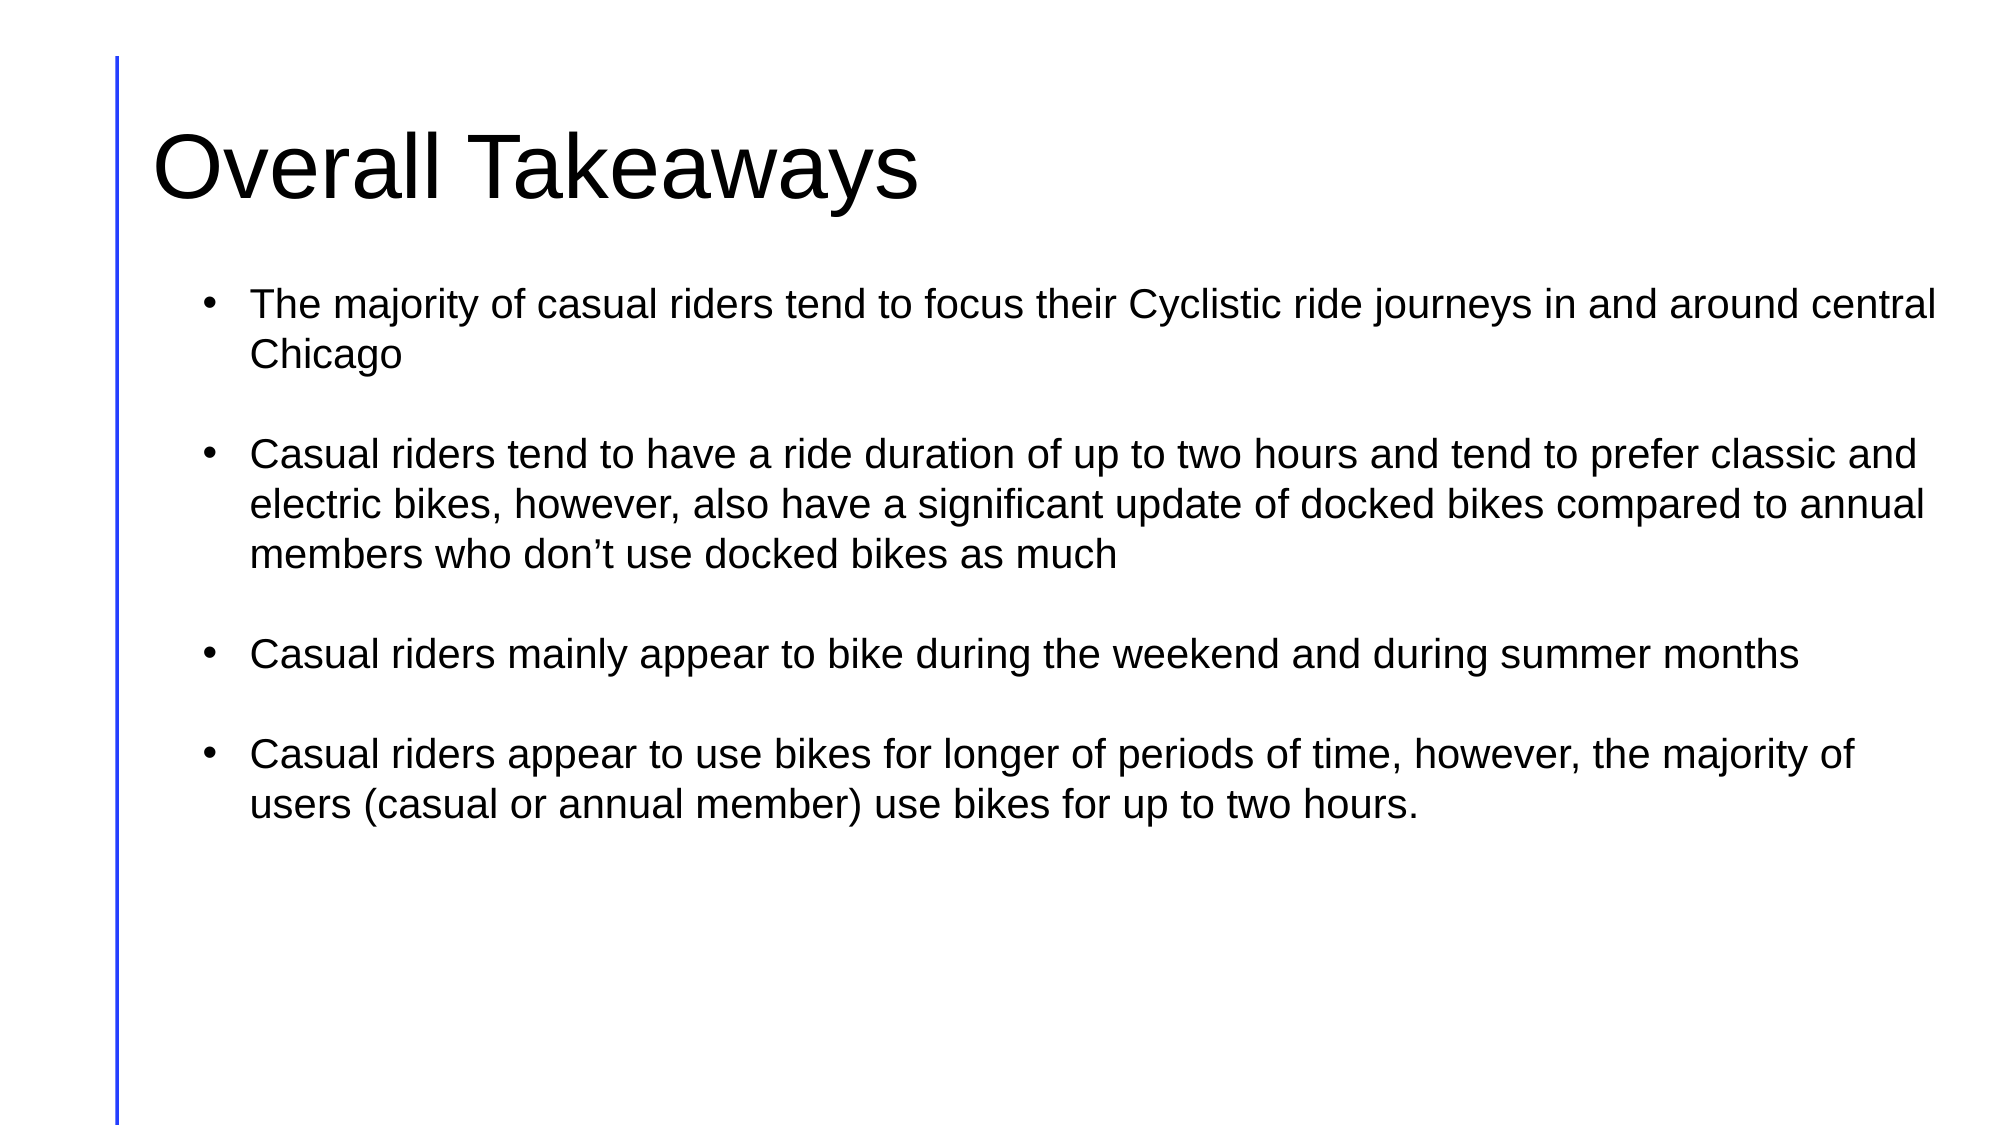

# Overall Takeaways
The majority of casual riders tend to focus their Cyclistic ride journeys in and around central Chicago

Casual riders tend to have a ride duration of up to two hours and tend to prefer classic and electric bikes, however, also have a significant update of docked bikes compared to annual members who don’t use docked bikes as much

Casual riders mainly appear to bike during the weekend and during summer months

Casual riders appear to use bikes for longer of periods of time, however, the majority of users (casual or annual member) use bikes for up to two hours.